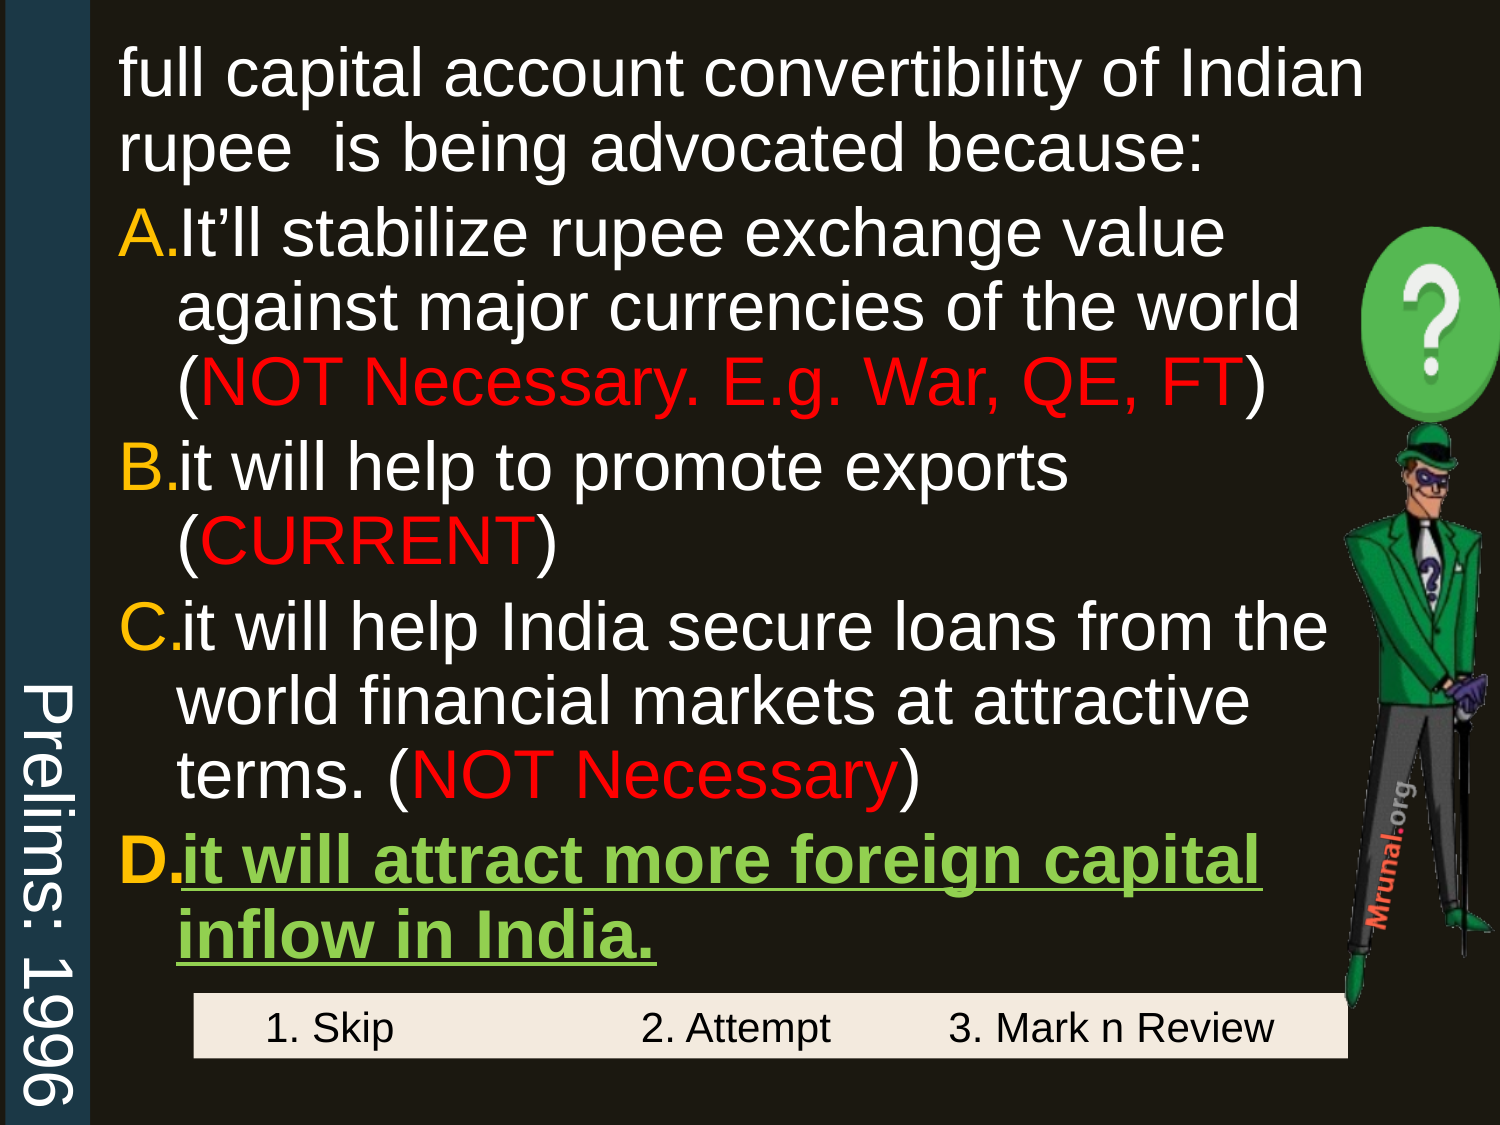

Prelims: 1996
full capital account convertibility of Indian rupee  is being advocated because:
It’ll stabilize rupee exchange value against major currencies of the world (NOT Necessary. E.g. War, QE, FT)
it will help to promote exports (CURRENT)
it will help India secure loans from the world financial markets at attractive terms. (NOT Necessary)
it will attract more foreign capital inflow in India.